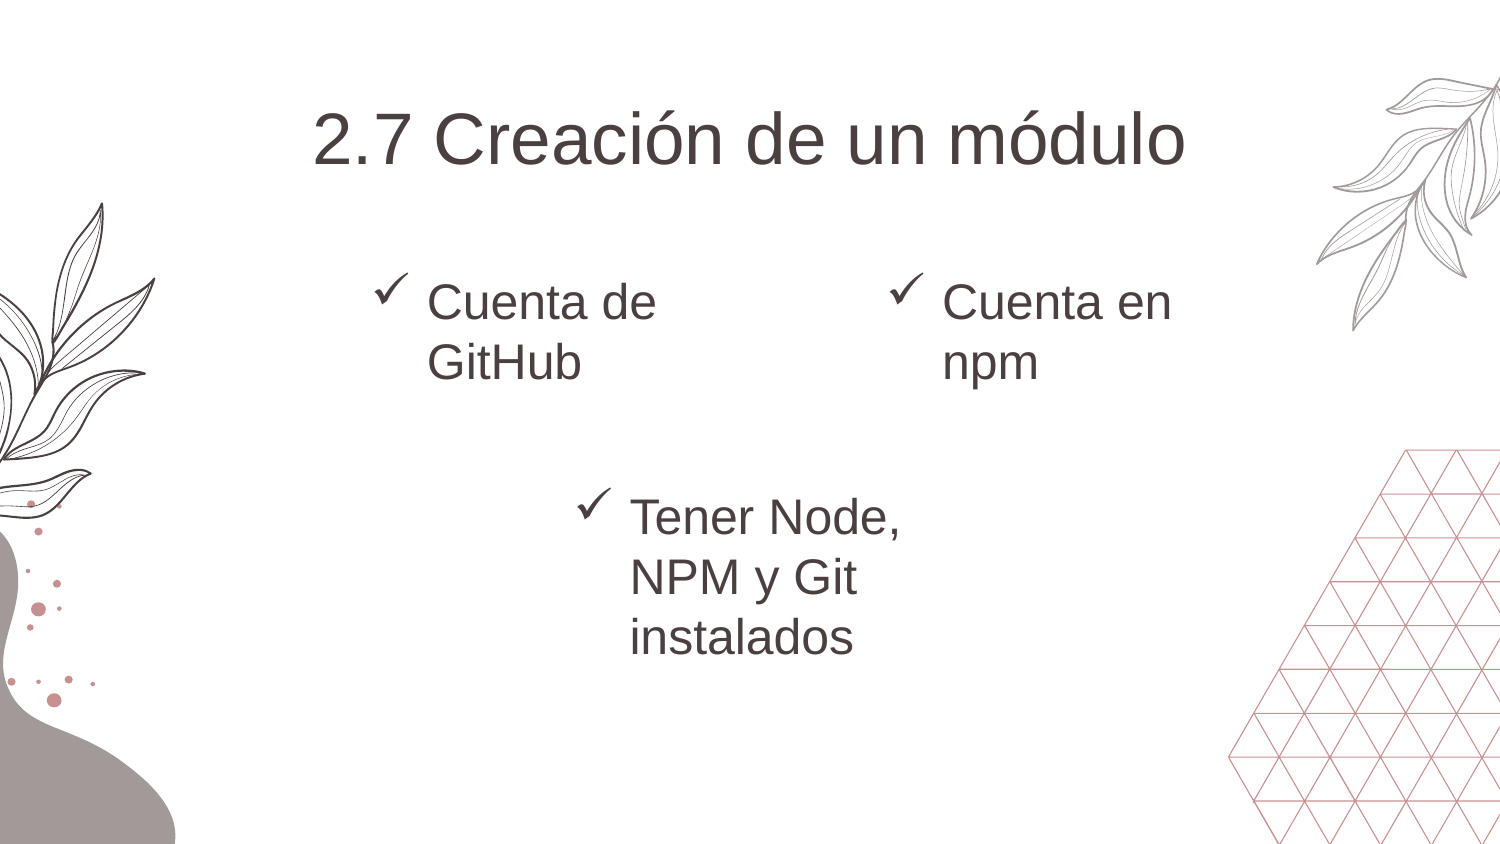

2.7 Creación de un módulo
# Cuenta de GitHub
Cuenta en npm
Tener Node, NPM y Git instalados